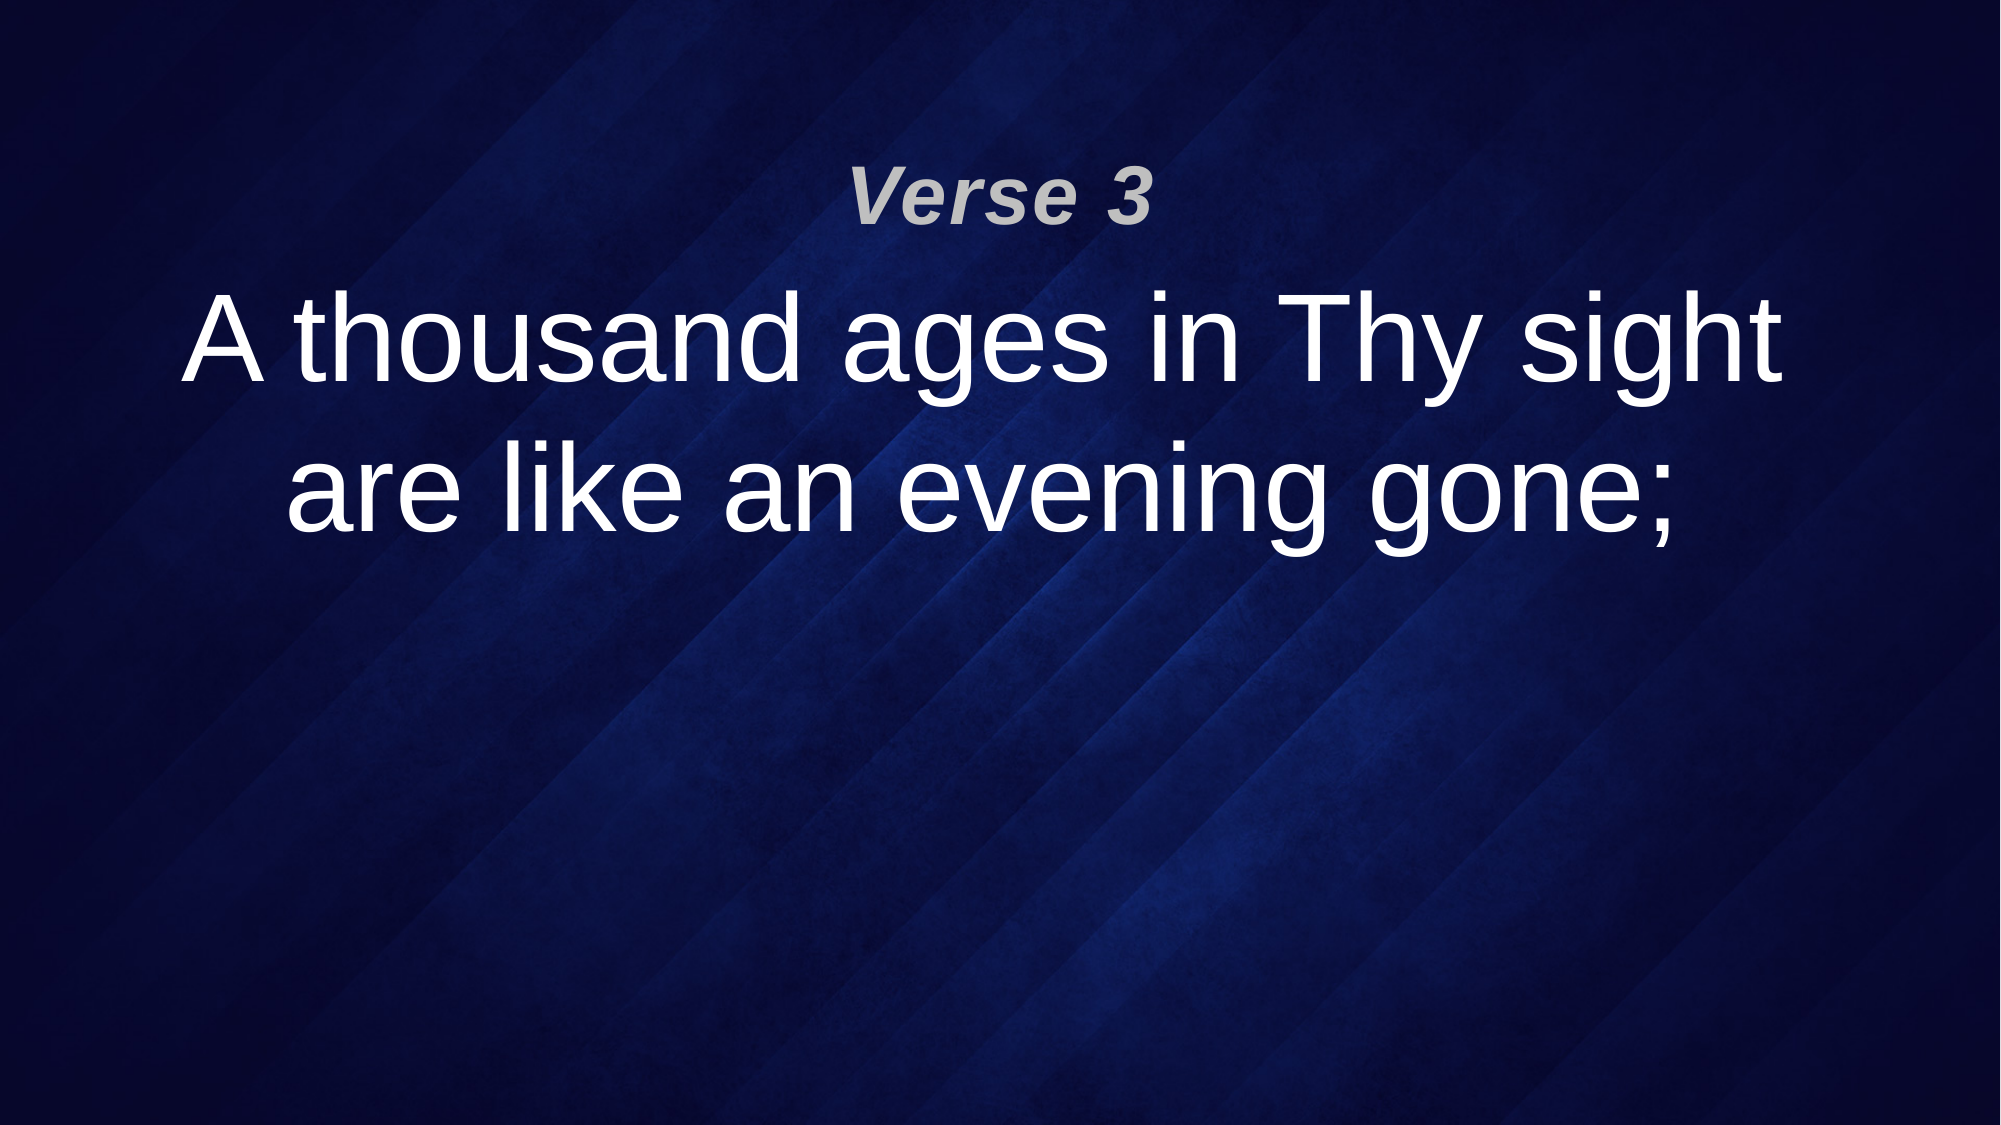

Verse 3
# A thousand ages in Thy sight are like an evening gone;